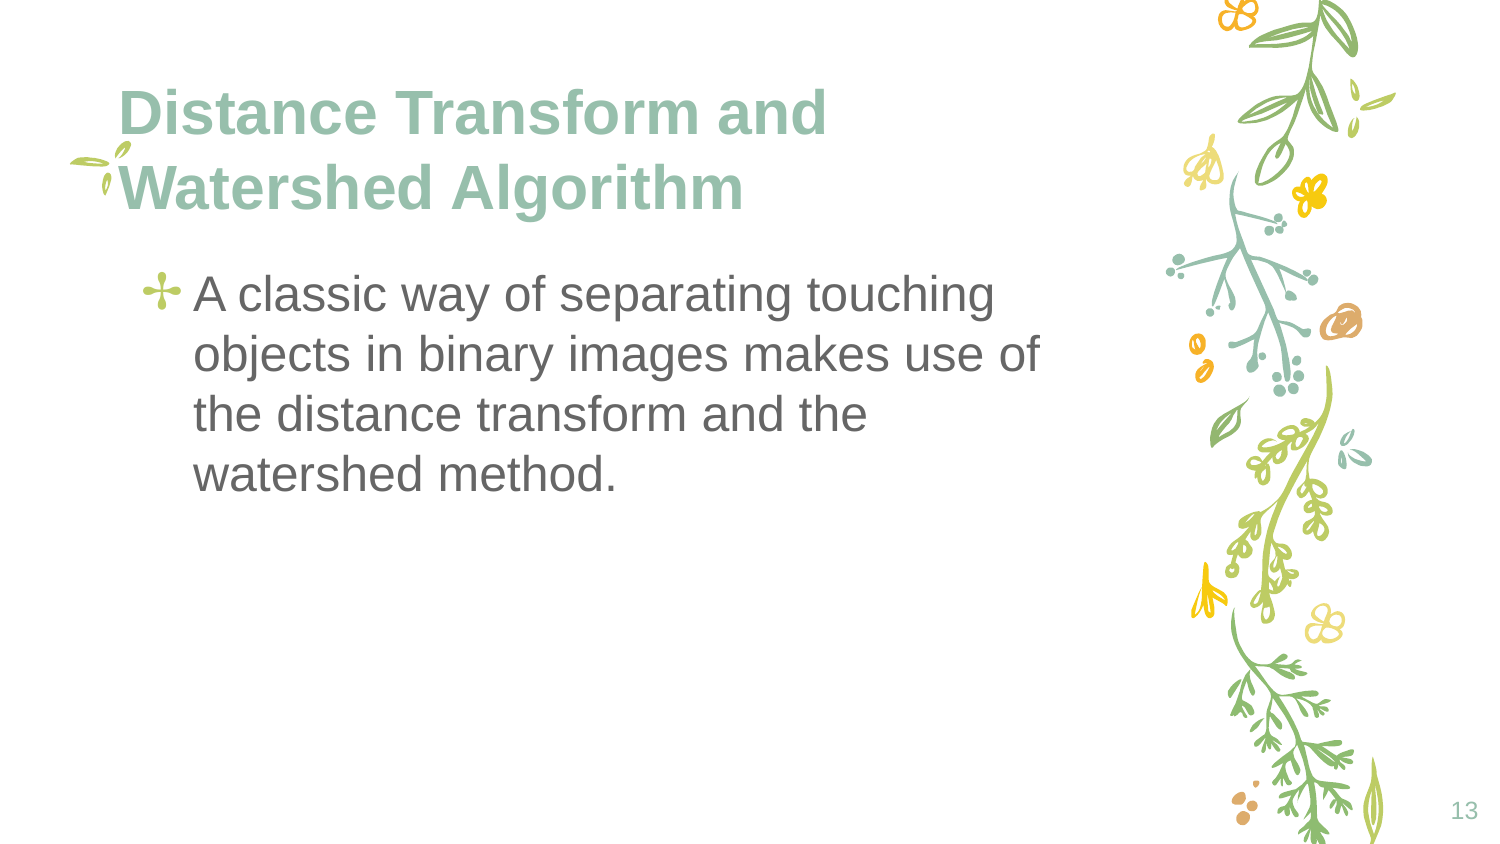

# Distance Transform and Watershed Algorithm
A classic way of separating touching objects in binary images makes use of the distance transform and the watershed method.
13